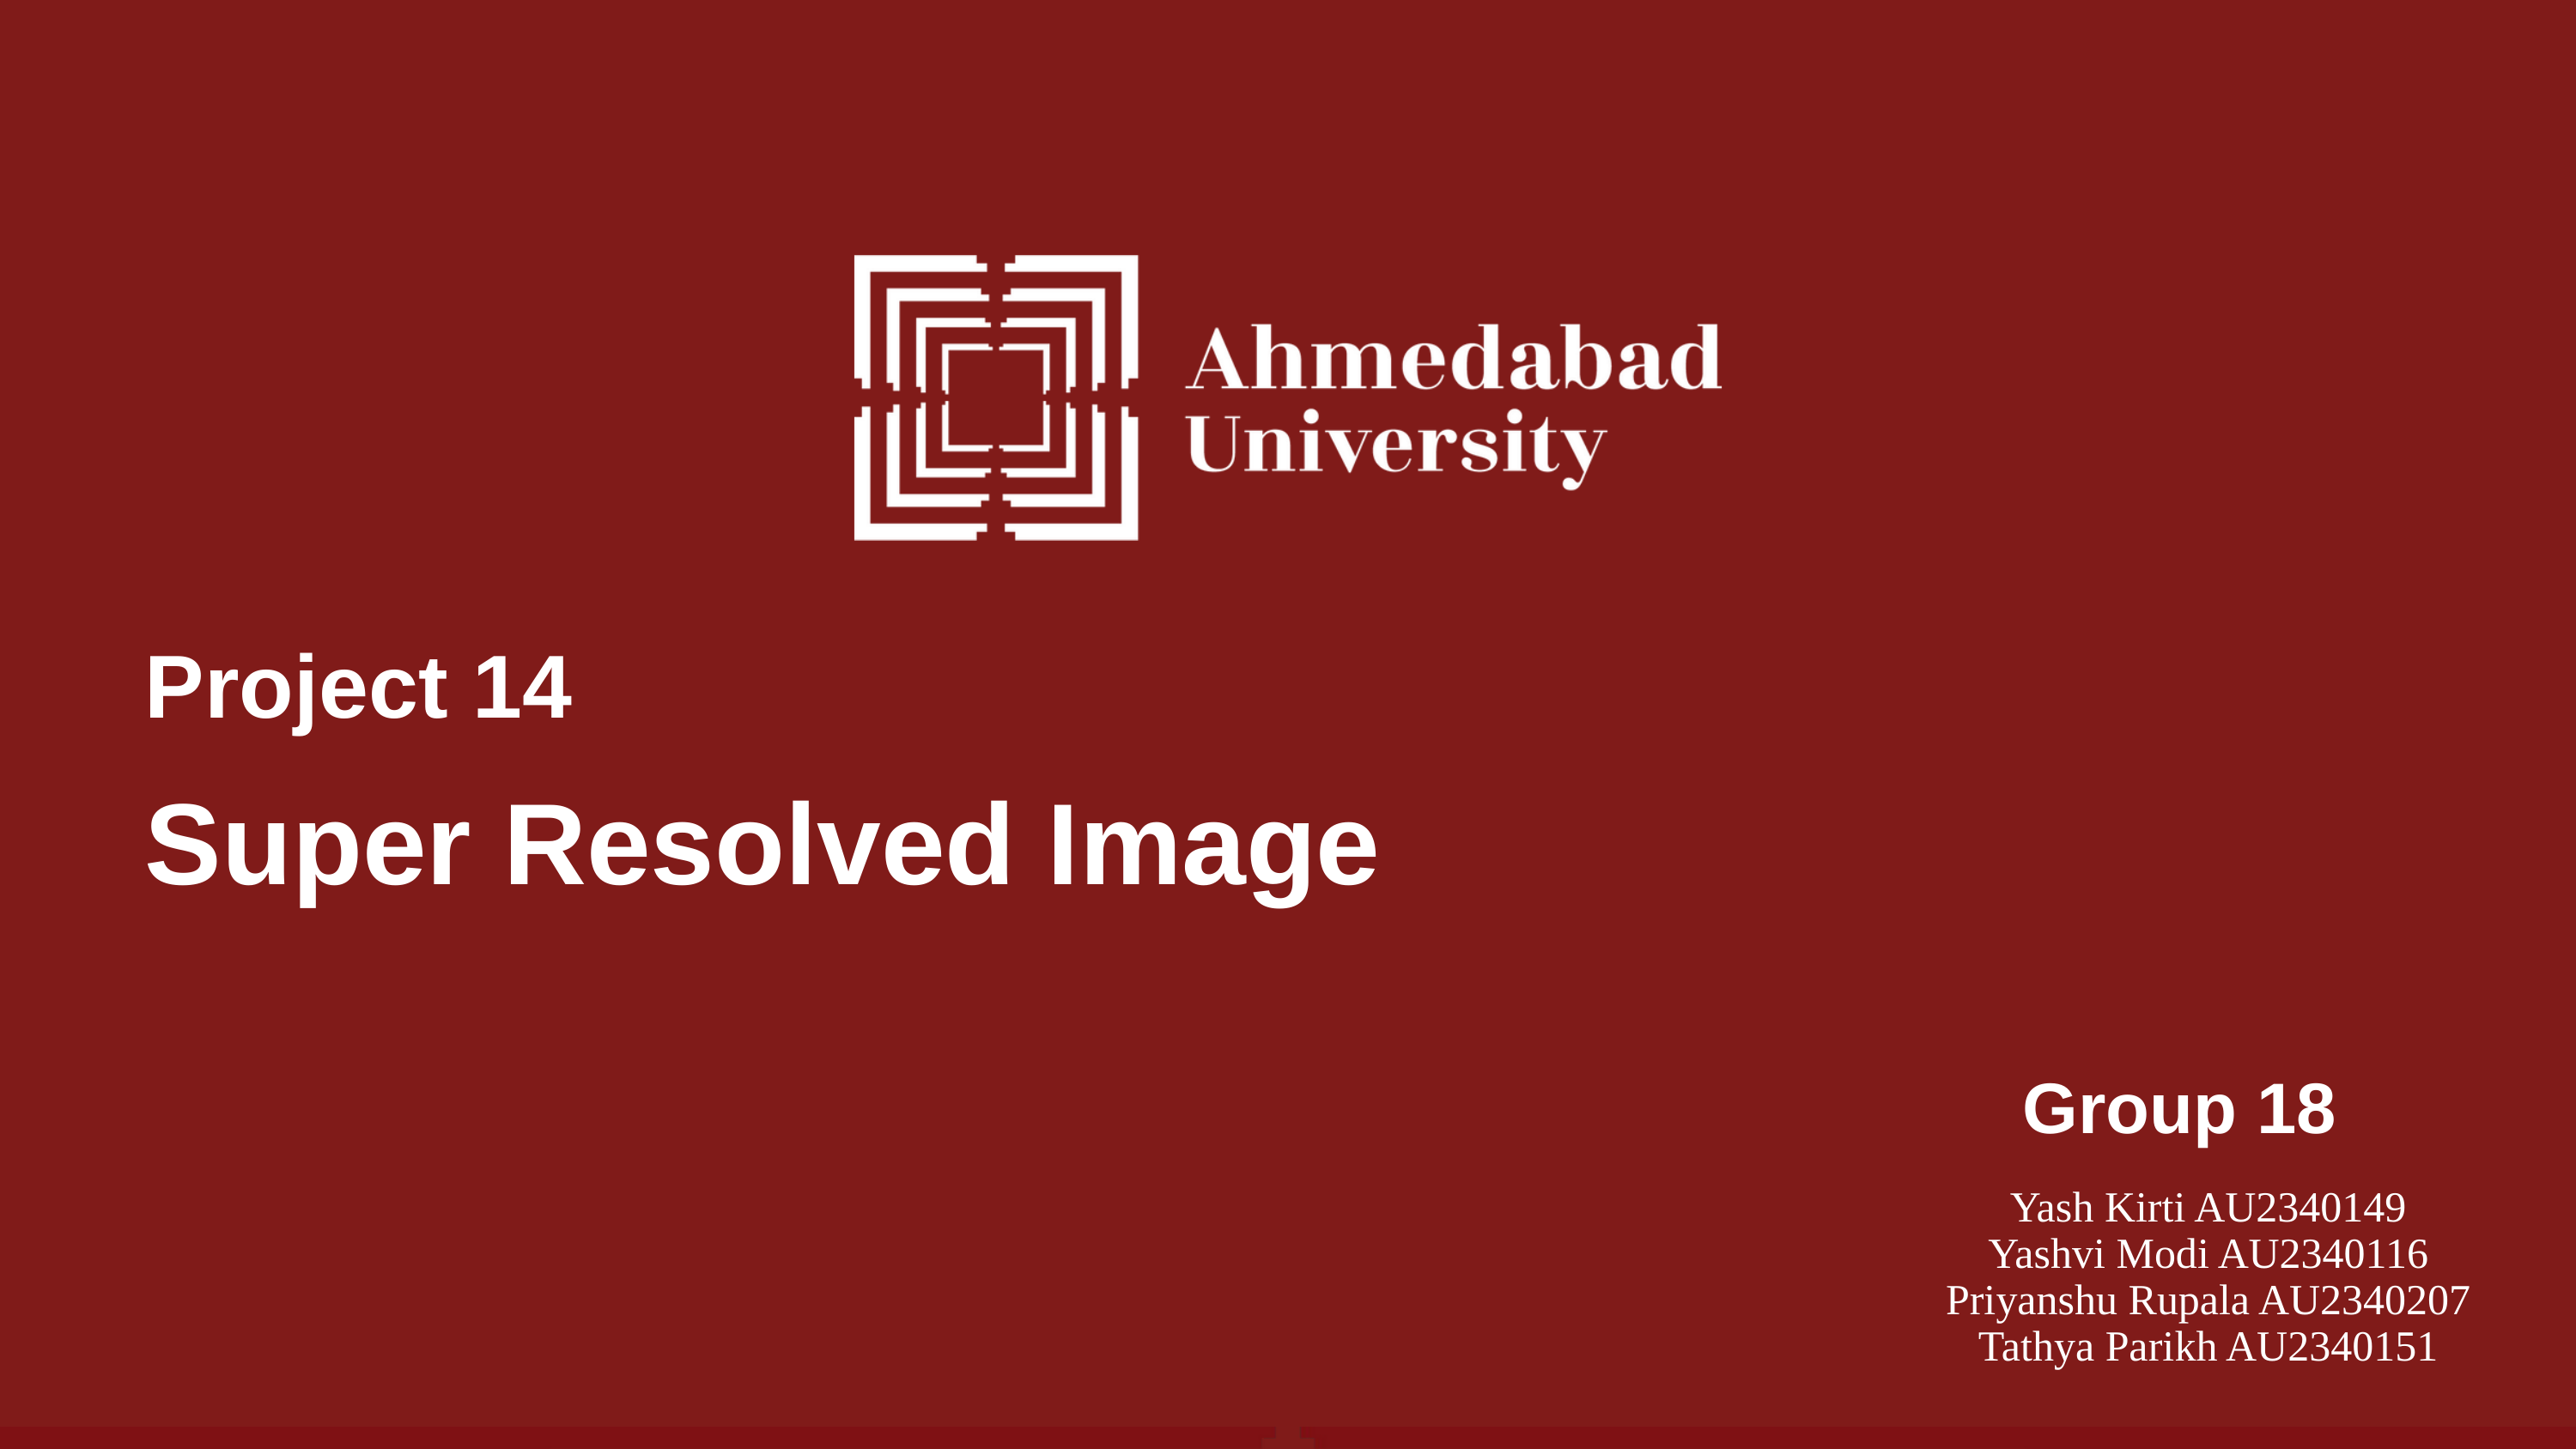

Project 14
Super Resolved Image

Group 18

Yash Kirti AU2340149
Yashvi Modi AU2340116
Priyanshu Rupala AU2340207
Tathya Parikh AU2340151